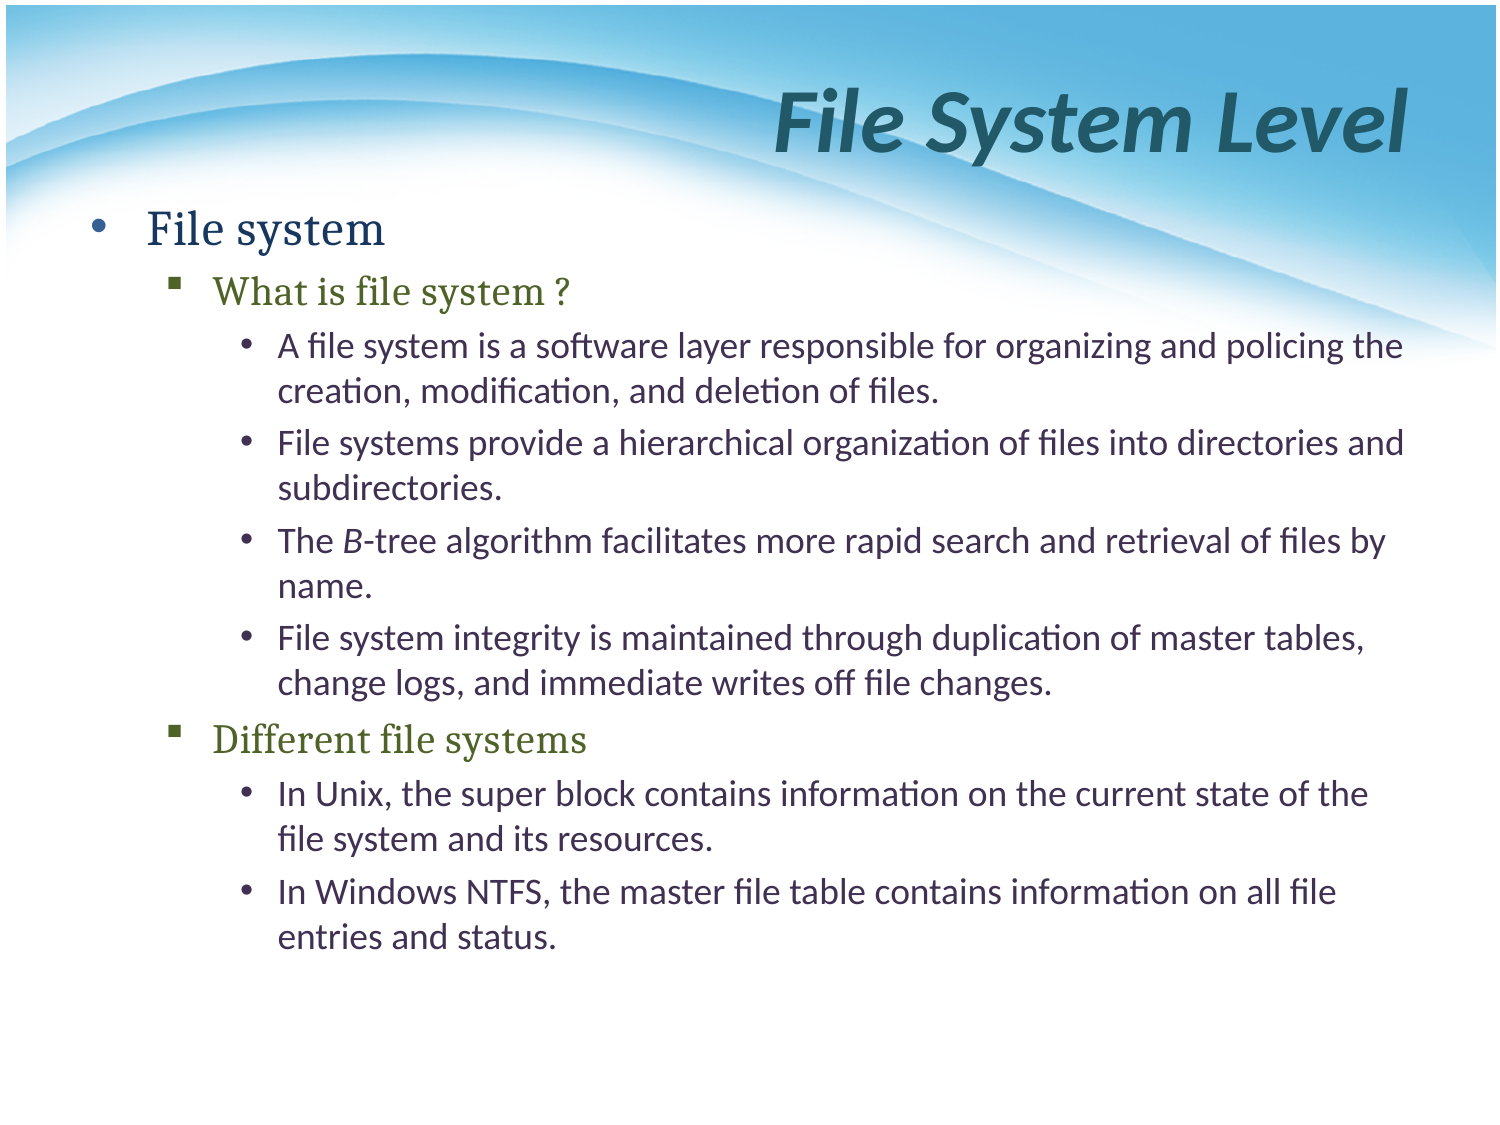

# File System Level
File system
What is file system ?
A file system is a software layer responsible for organizing and policing the creation, modification, and deletion of files.
File systems provide a hierarchical organization of files into directories and subdirectories.
The B-tree algorithm facilitates more rapid search and retrieval of files by name.
File system integrity is maintained through duplication of master tables, change logs, and immediate writes off file changes.
Different file systems
In Unix, the super block contains information on the current state of the file system and its resources.
In Windows NTFS, the master file table contains information on all file entries and status.